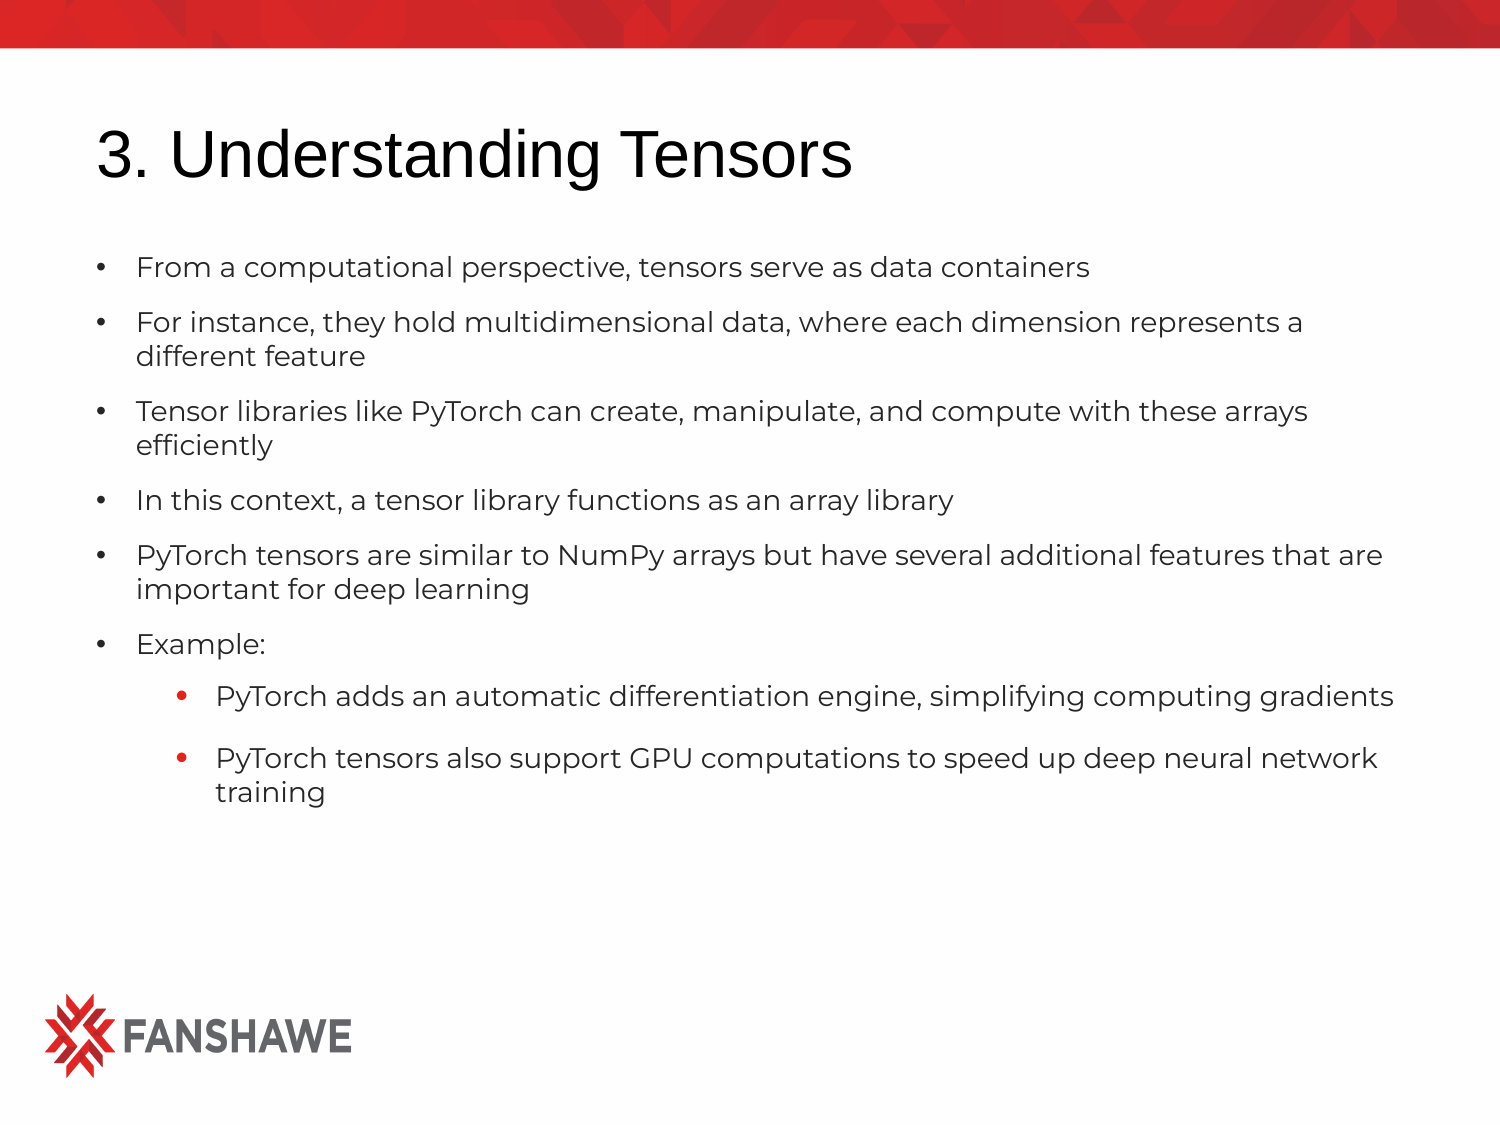

# 3. Understanding Tensors
From a computational perspective, tensors serve as data containers
For instance, they hold multidimensional data, where each dimension represents a different feature
Tensor libraries like PyTorch can create, manipulate, and compute with these arrays efficiently
In this context, a tensor library functions as an array library
PyTorch tensors are similar to NumPy arrays but have several additional features that are important for deep learning
Example:
PyTorch adds an automatic differentiation engine, simplifying computing gradients
PyTorch tensors also support GPU computations to speed up deep neural network training